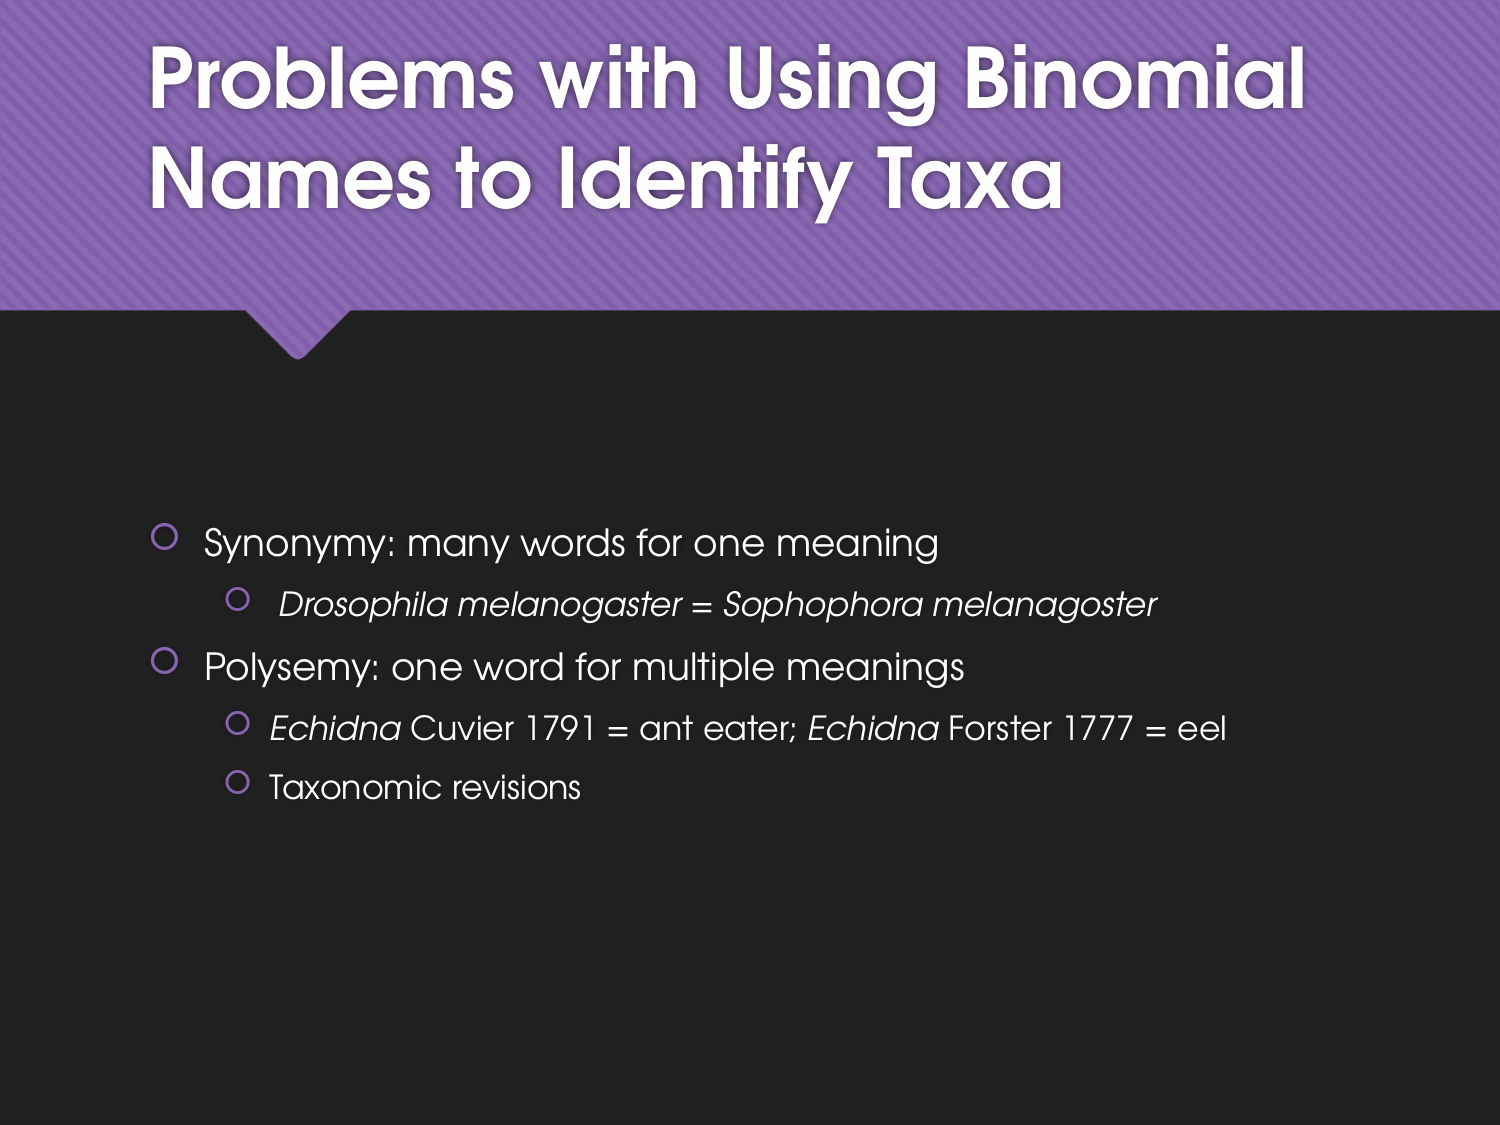

# Problems with Using Binomial Names to Identify Taxa
Synonymy: many words for one meaning
 Drosophila melanogaster = Sophophora melanagoster
Polysemy: one word for multiple meanings
Echidna Cuvier 1791 = ant eater; Echidna Forster 1777 = eel
Taxonomic revisions